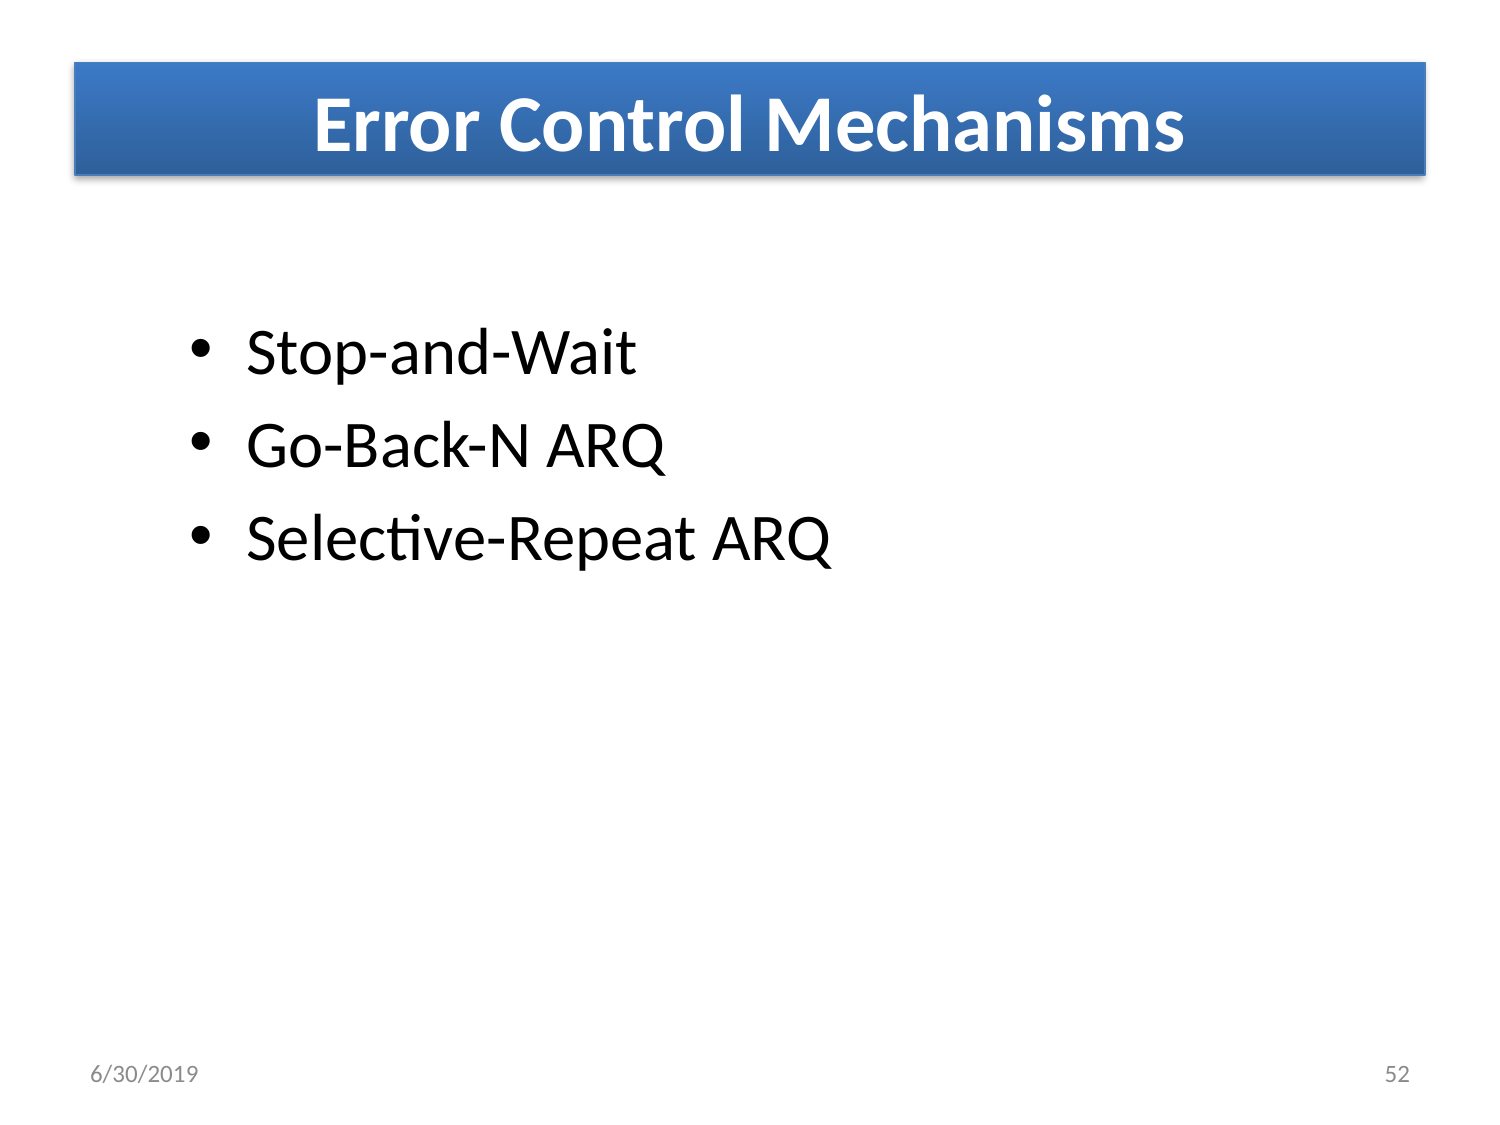

# Error Control Mechanisms
Stop-and-Wait
Go-Back-N ARQ
Selective-Repeat ARQ
6/30/2019
52